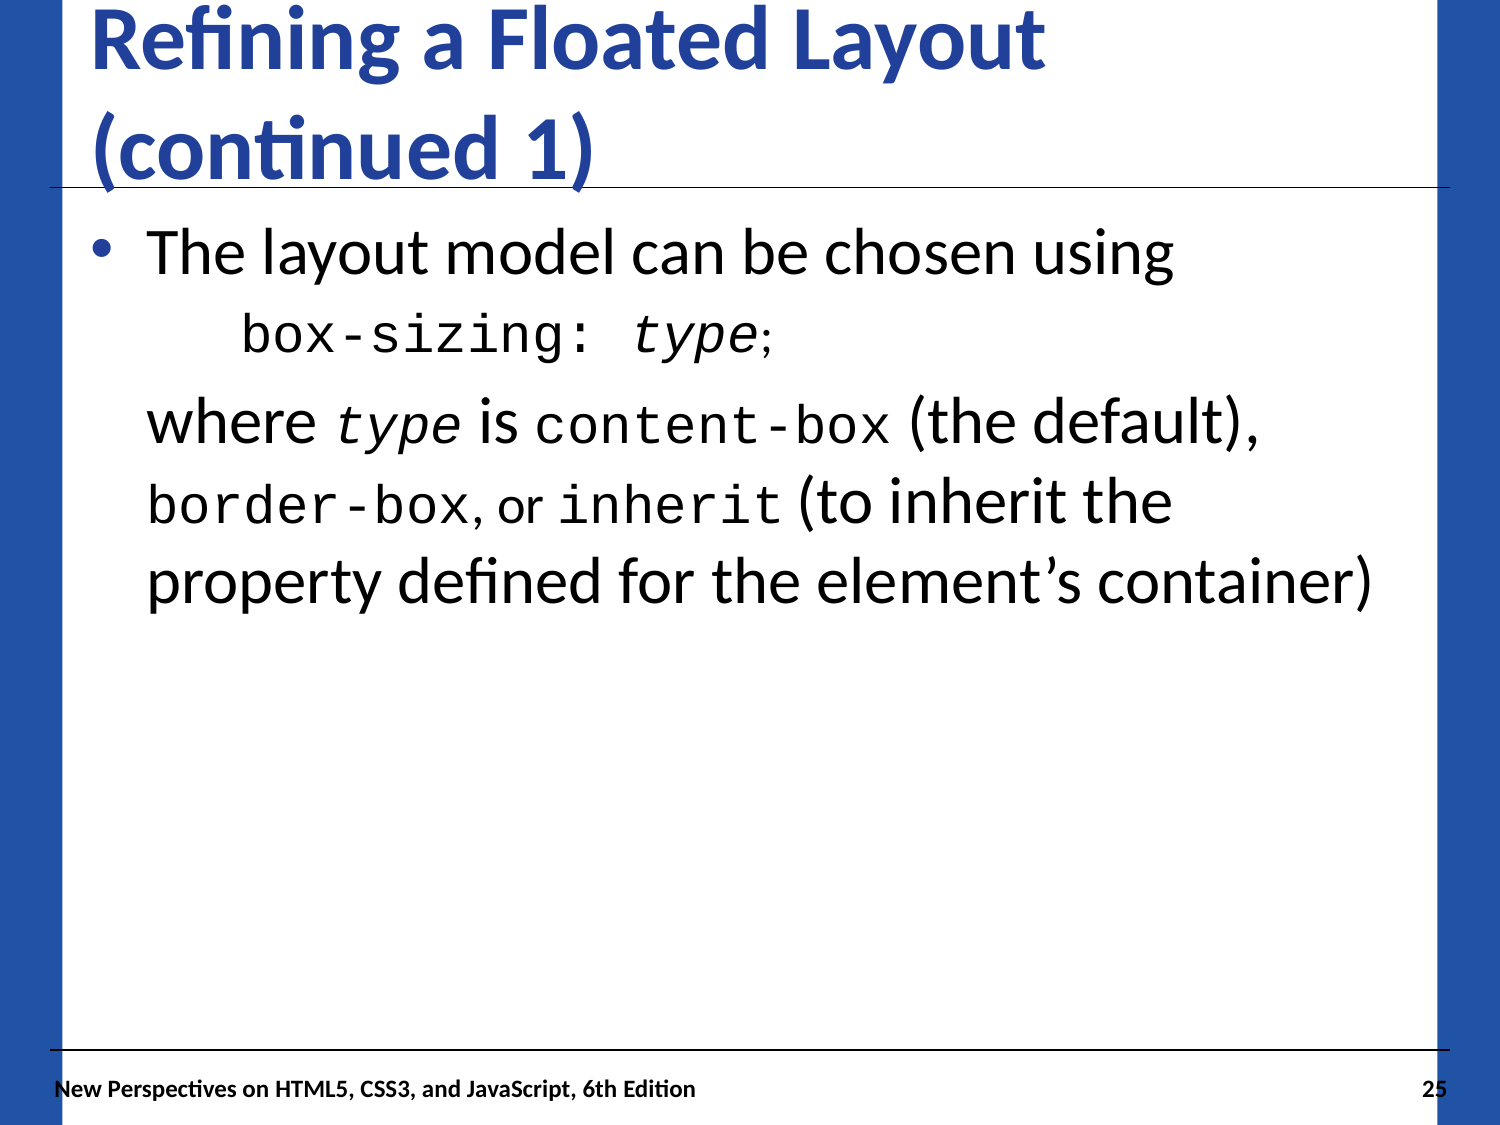

# Refining a Floated Layout (continued 1)
The layout model can be chosen using
box-sizing: type;
where type is content-box (the default), border-box, or inherit (to inherit the property defined for the element’s container)
New Perspectives on HTML5, CSS3, and JavaScript, 6th Edition
25